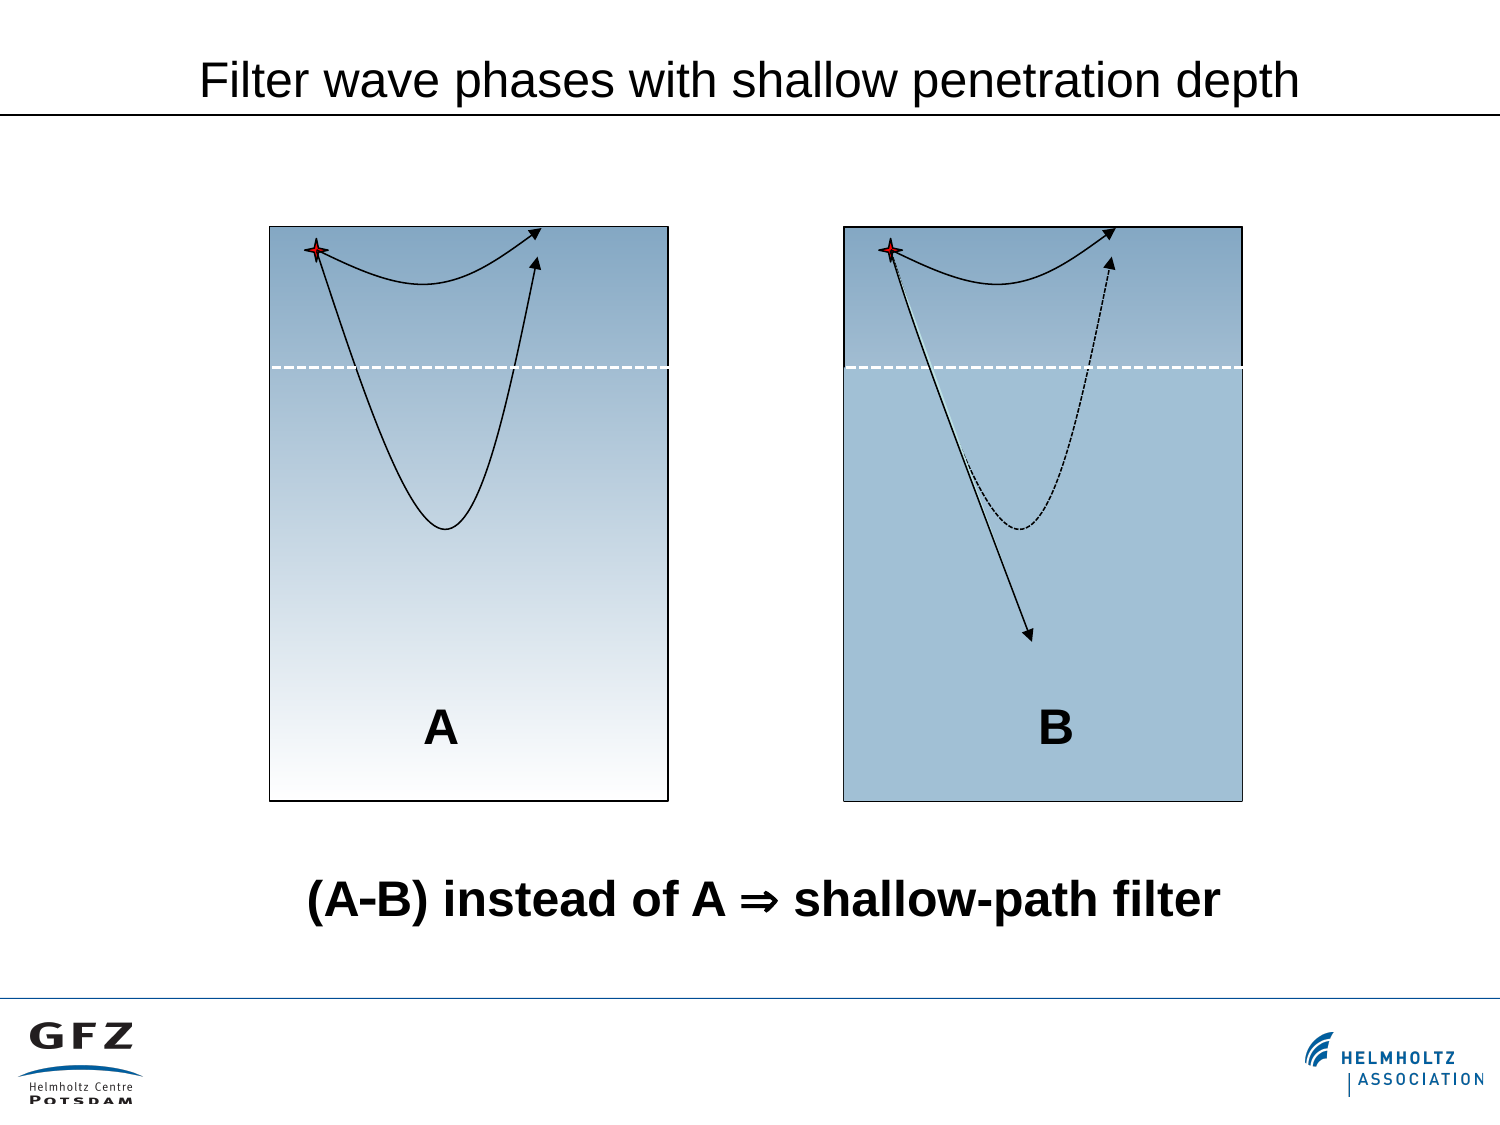

Filter wave phases with shallow penetration depth

A

B
(A−B) instead of A ⇒ shallow-path filter